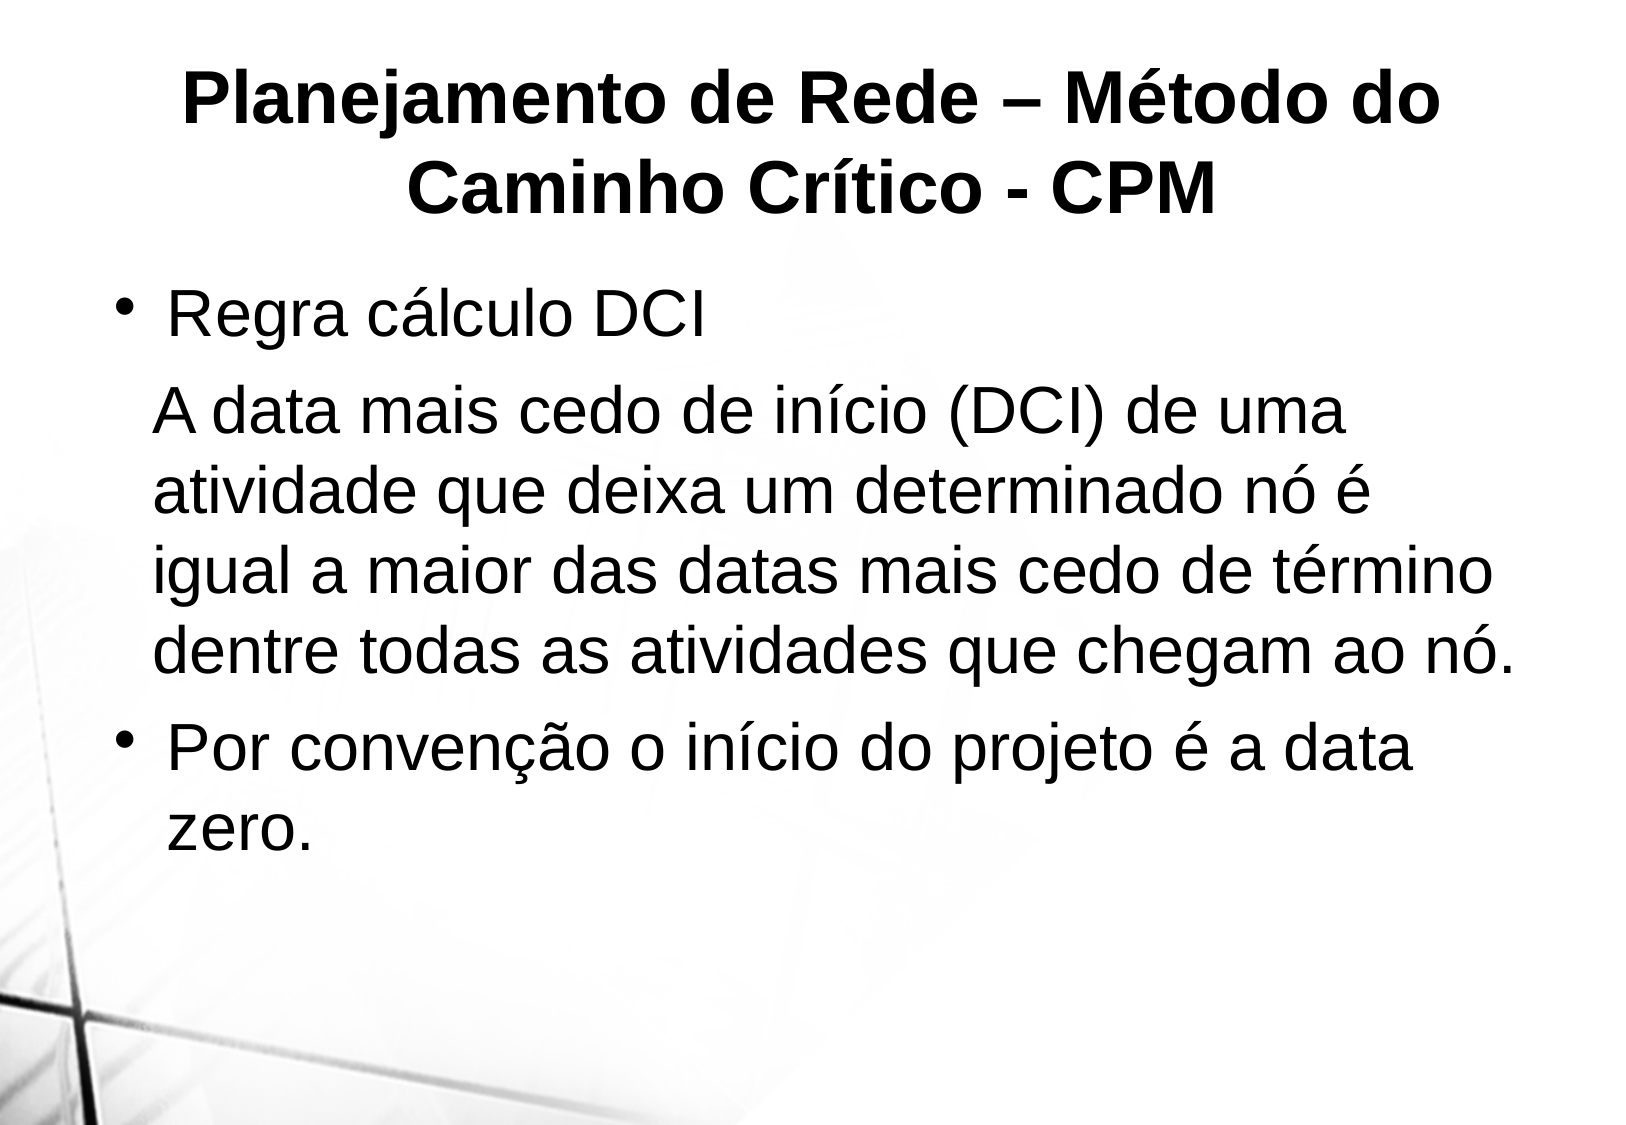

Planejamento de Rede – Método do Caminho Crítico - CPM
Regra cálculo DCI
	A data mais cedo de início (DCI) de uma atividade que deixa um determinado nó é igual a maior das datas mais cedo de término dentre todas as atividades que chegam ao nó.
Por convenção o início do projeto é a data zero.